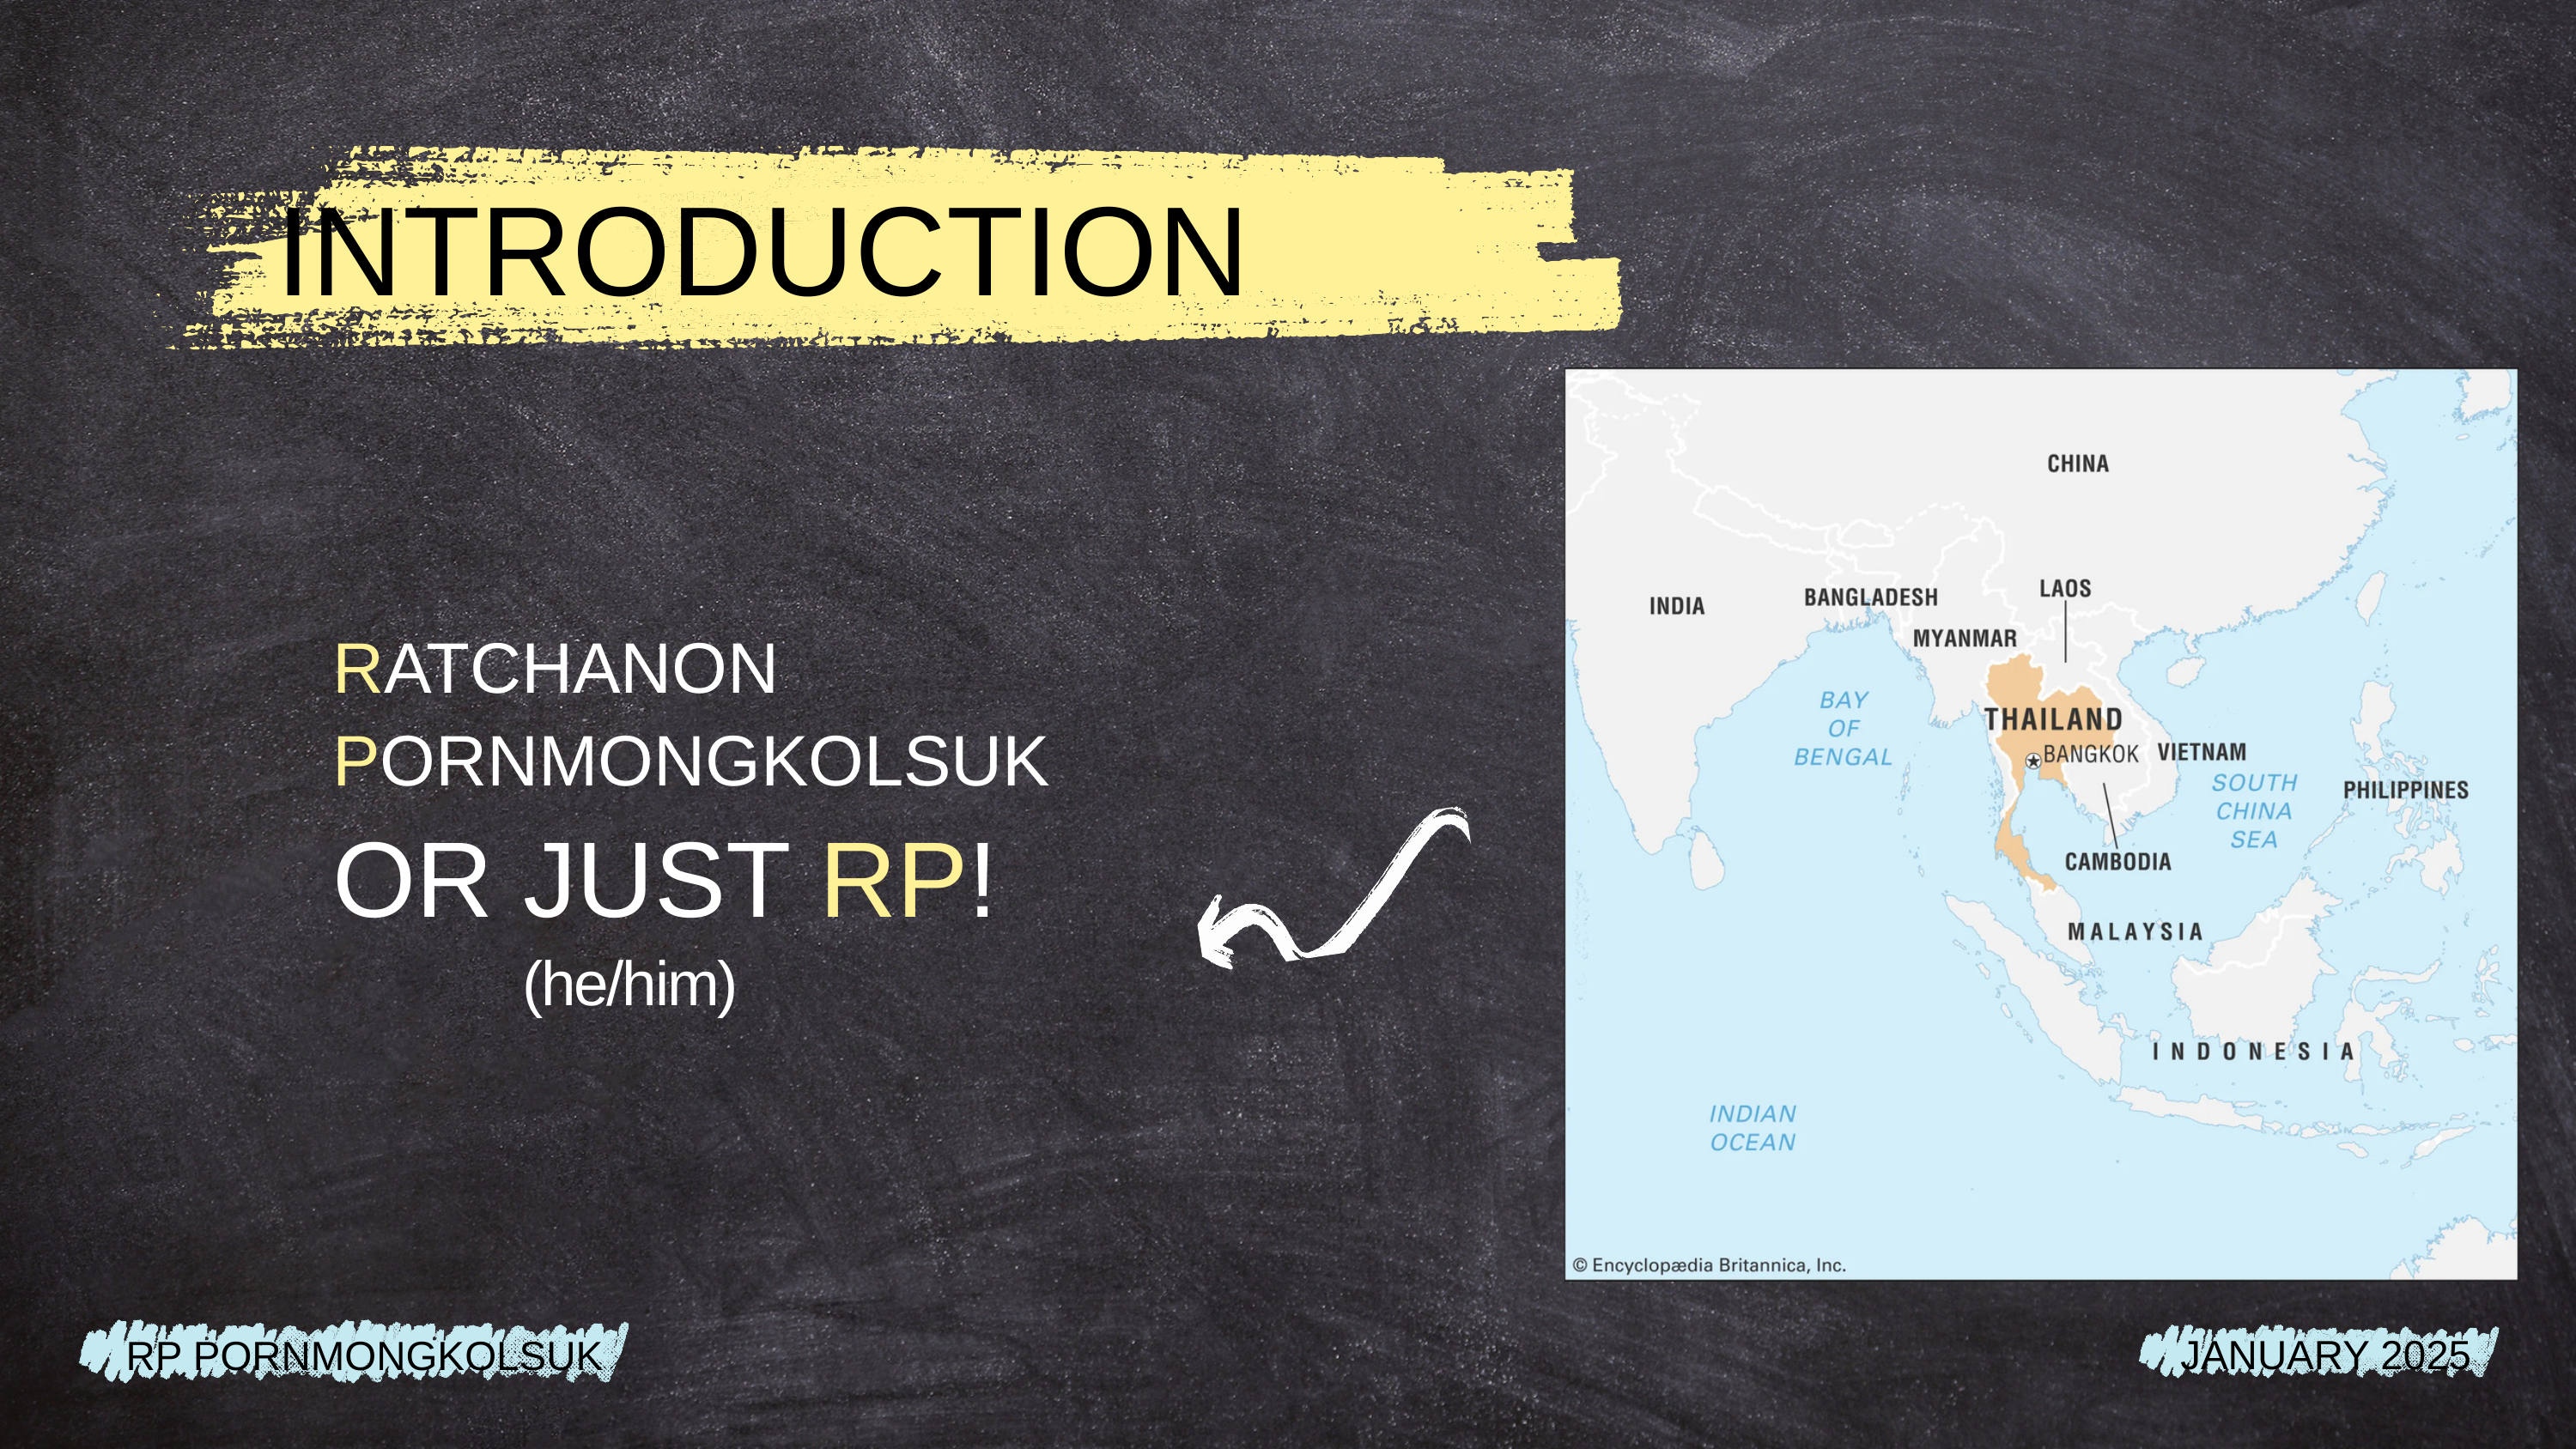

INTRODUCTION

RATCHANON
PORNMONGKOLSUK
OR JUST RP!

(he/him)

RP PORNMONGKOLSUK
JANUARY 2025